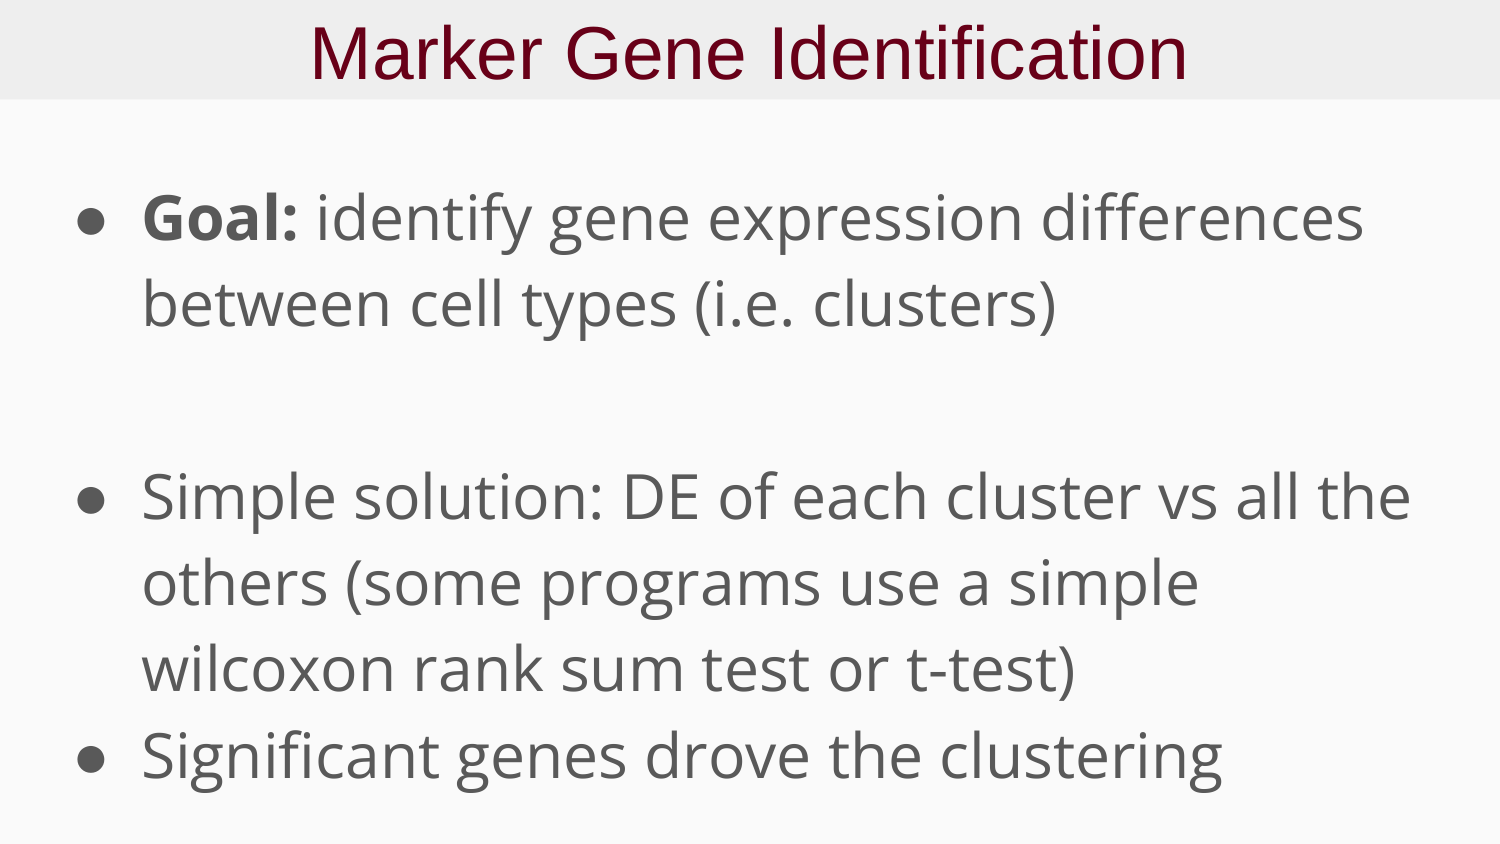

# Marker Gene Identification
Goal: identify gene expression differences between cell types (i.e. clusters)

Simple solution: DE of each cluster vs all the others (some programs use a simple wilcoxon rank sum test or t-test)
Significant genes drove the clustering